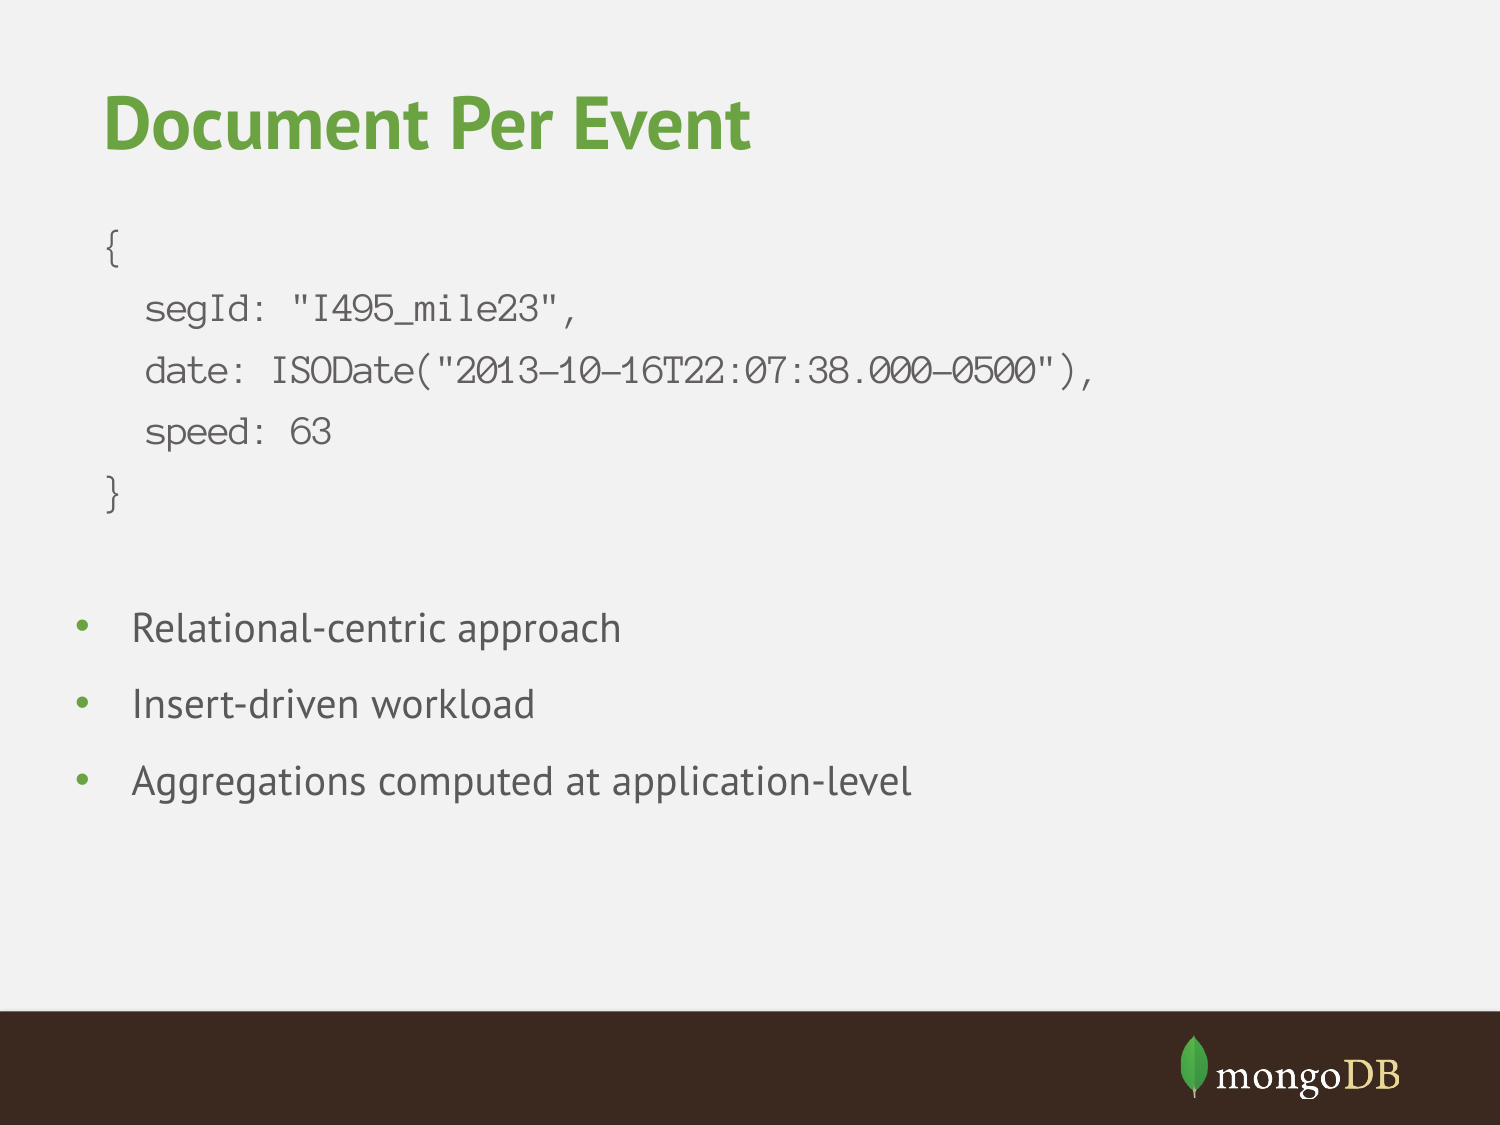

# Document Per Event
{
  segId: "I495_mile23",
  date: ISODate("2013-10-16T22:07:38.000-0500"),
  speed: 63
}

Relational-centric approach
Insert-driven workload
Aggregations computed at application-level